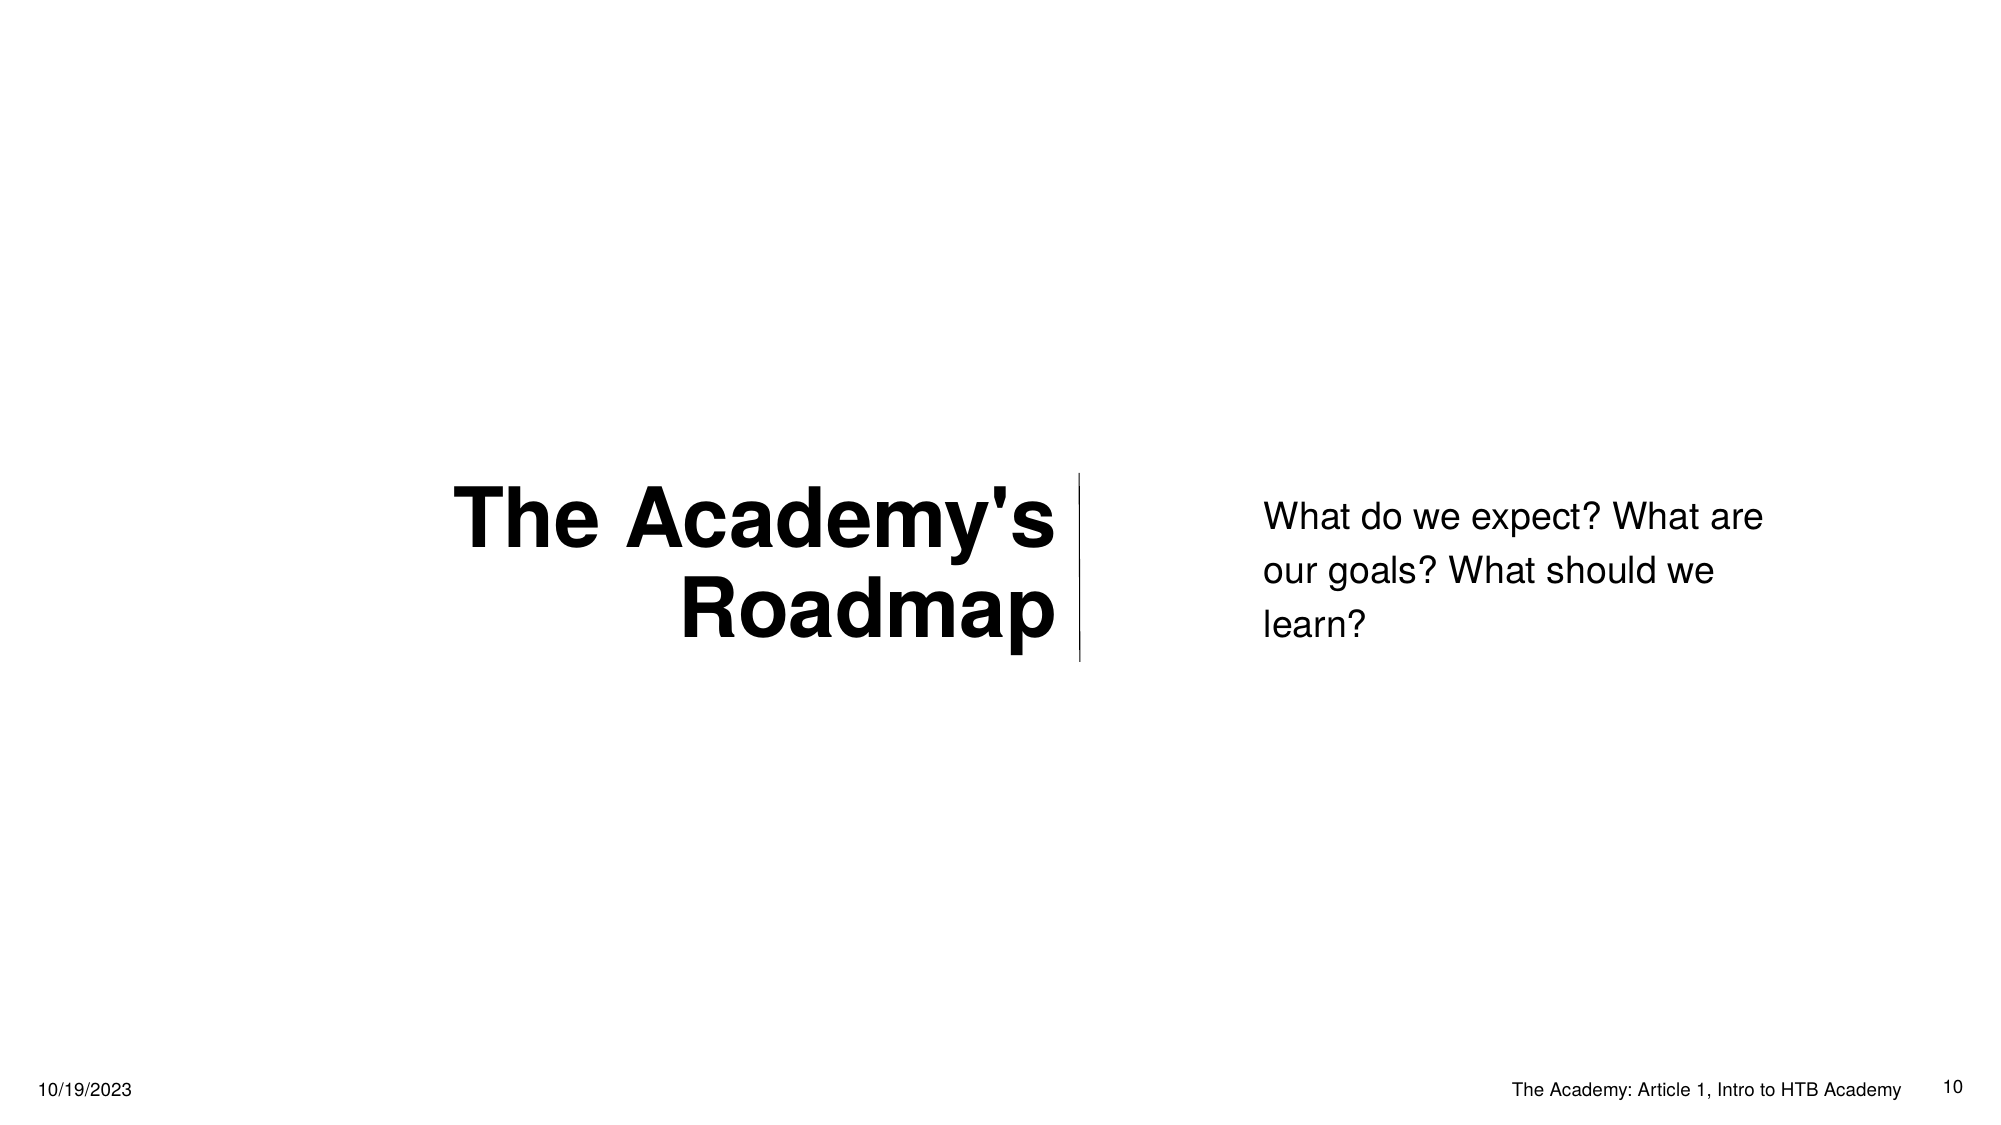

# The Academy's Roadmap
What do we expect? What are our goals? What should we learn?
10/19/2023
The Academy: Article 1, Intro to HTB Academy
10